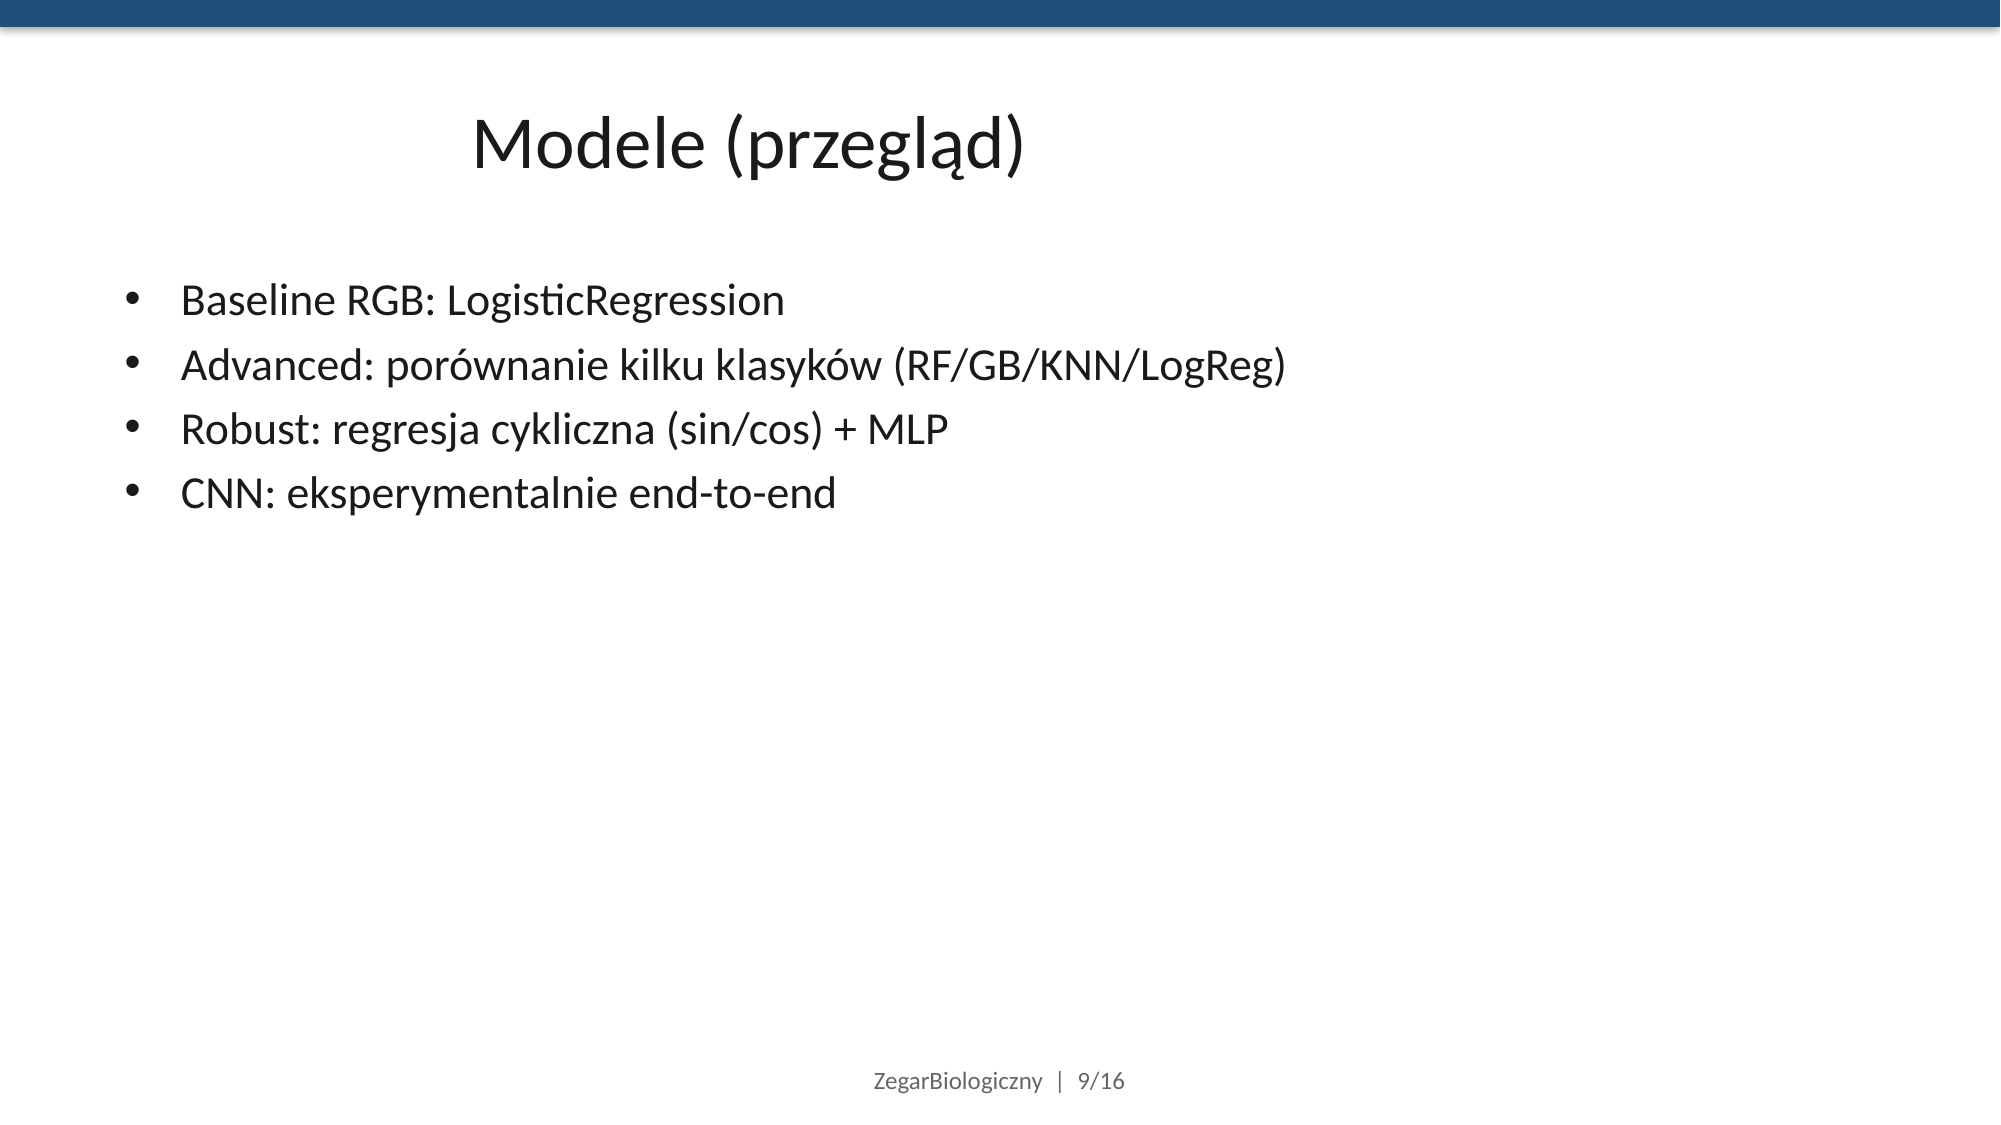

# Modele (przegląd)
Baseline RGB: LogisticRegression
Advanced: porównanie kilku klasyków (RF/GB/KNN/LogReg)
Robust: regresja cykliczna (sin/cos) + MLP
CNN: eksperymentalnie end-to-end
ZegarBiologiczny  |  9/16